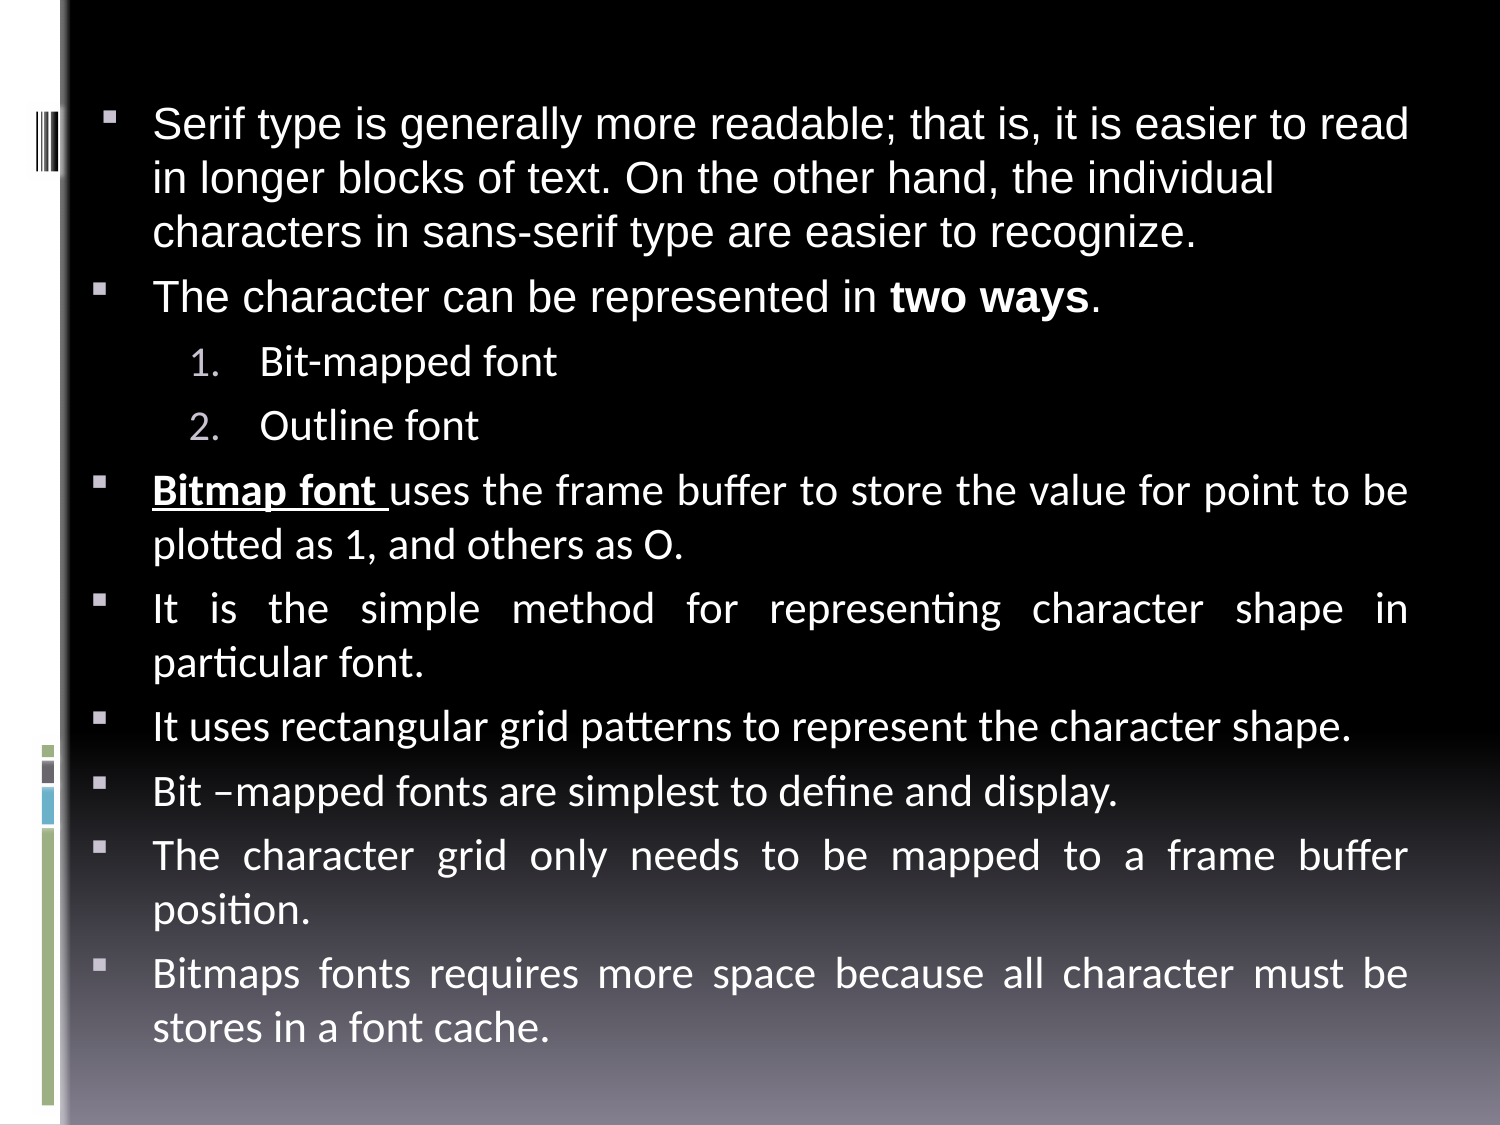

Serif type is generally more readable; that is, it is easier to read in longer blocks of text. On the other hand, the individual characters in sans-serif type are easier to recognize.
The character can be represented in two ways.
Bit-mapped font
Outline font
Bitmap font uses the frame buffer to store the value for point to be plotted as 1, and others as O.
It is the simple method for representing character shape in particular font.
It uses rectangular grid patterns to represent the character shape.
Bit –mapped fonts are simplest to define and display.
The character grid only needs to be mapped to a frame buffer position.
Bitmaps fonts requires more space because all character must be stores in a font cache.